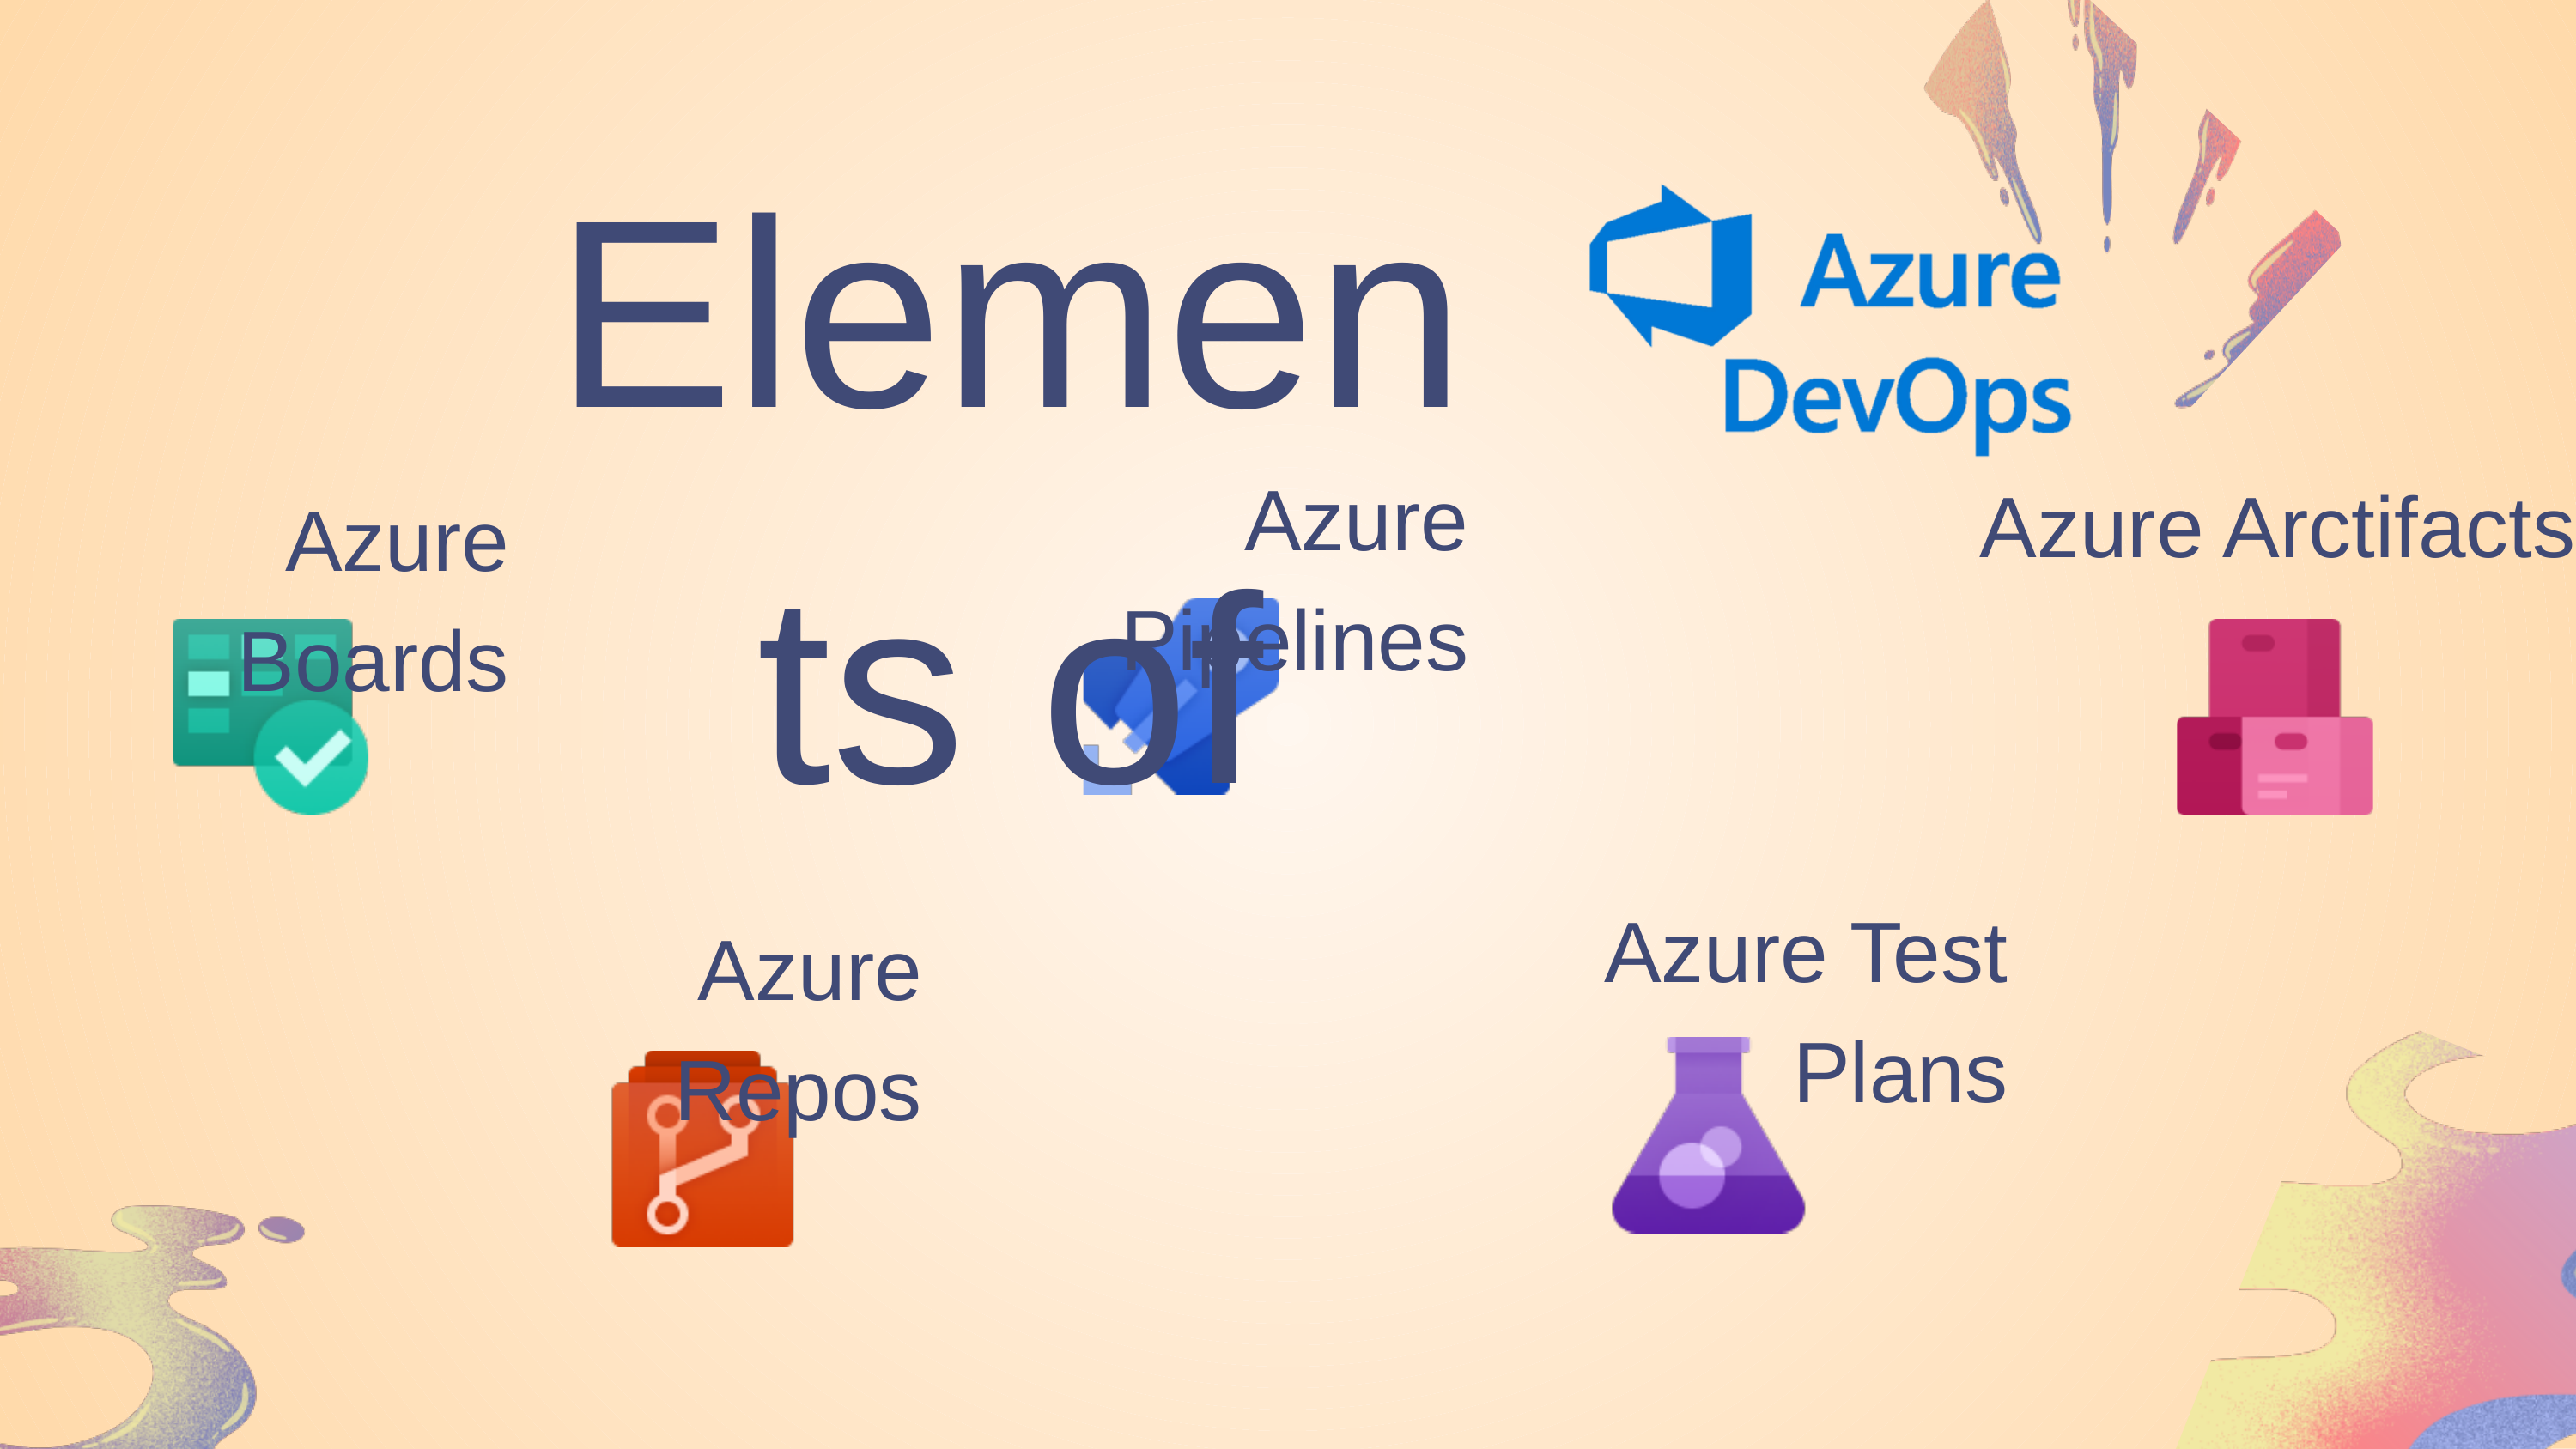

Elements of

Azure Pipelines
Azure Arctifacts
Azure Boards

Azure Test Plans
Azure Repos